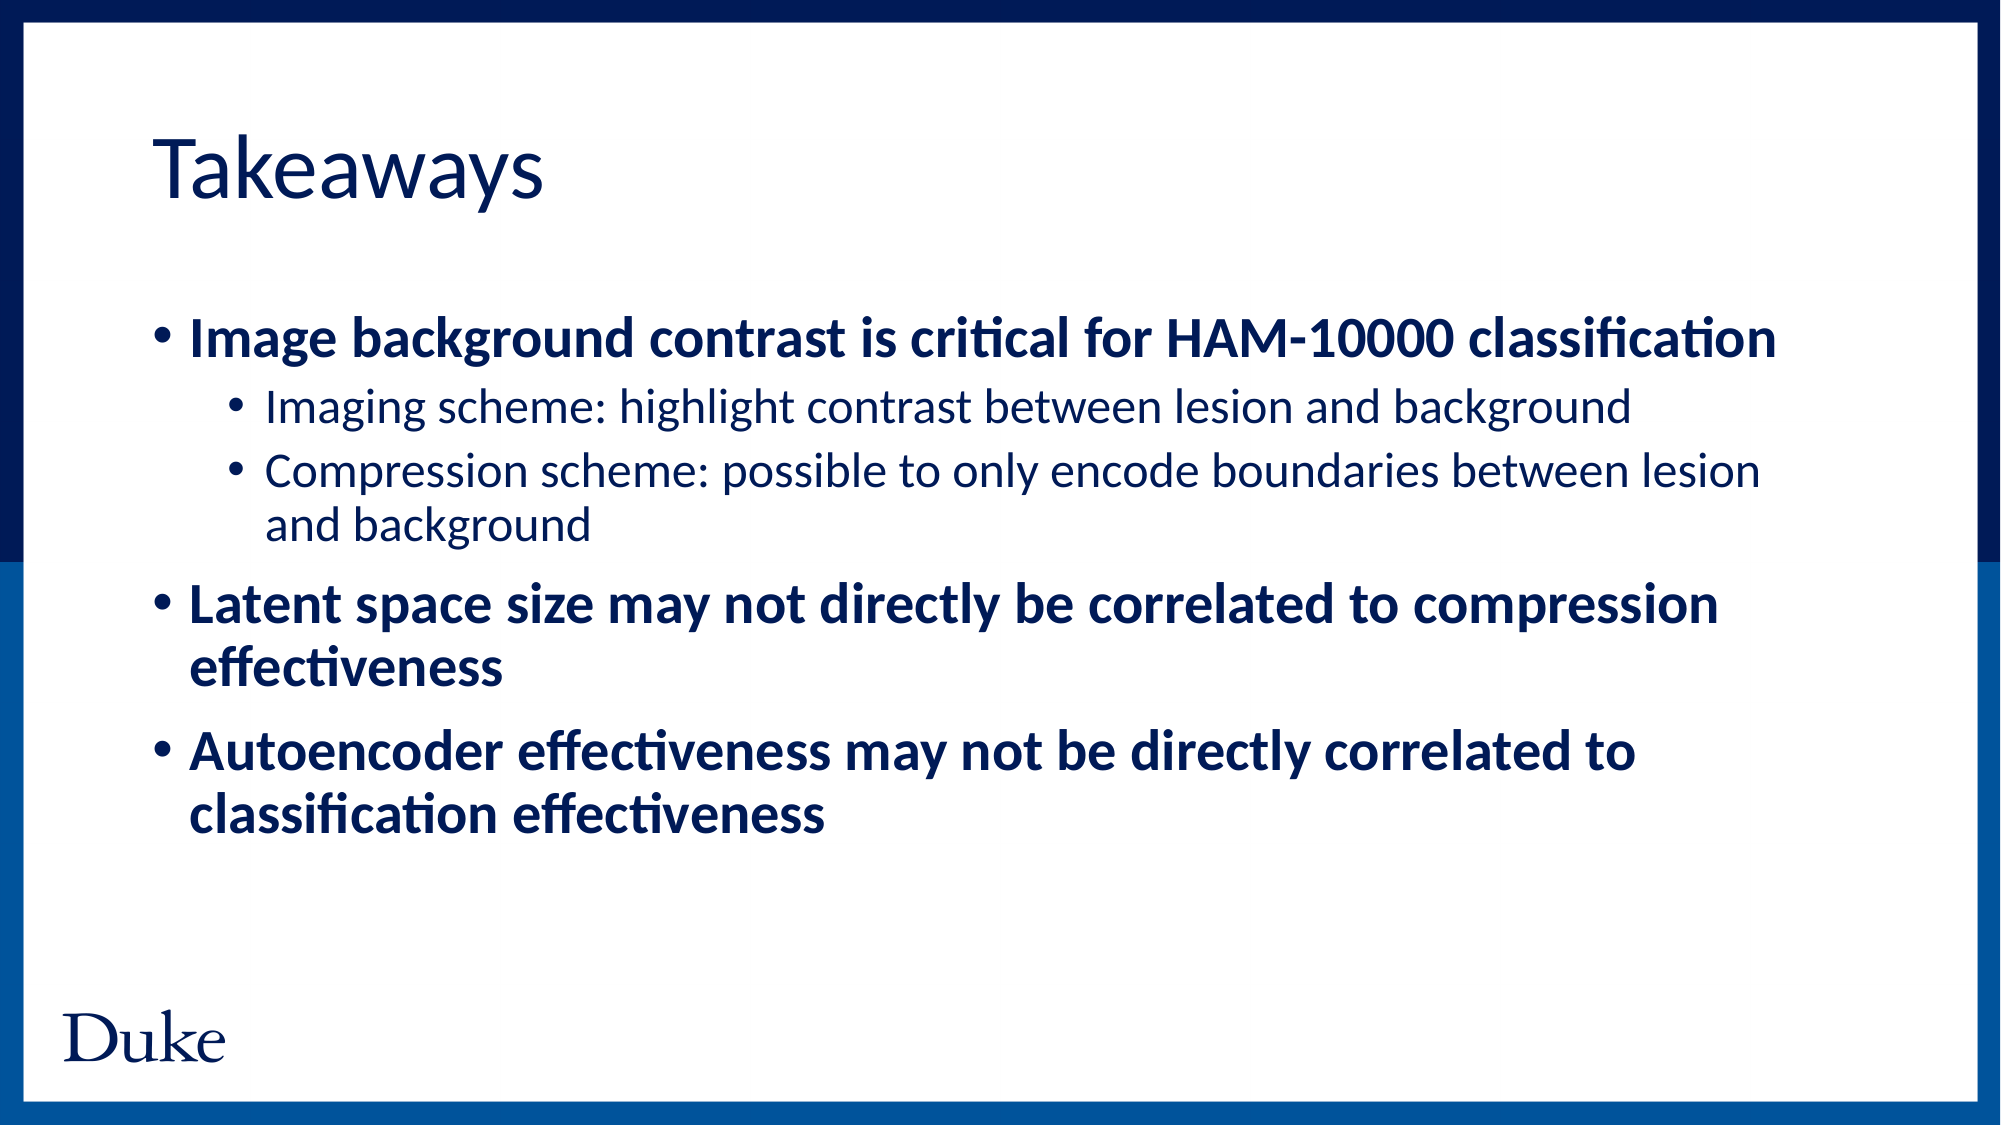

# Takeaways
Image background contrast is critical for HAM-10000 classification
Imaging scheme: highlight contrast between lesion and background
Compression scheme: possible to only encode boundaries between lesion and background
Latent space size may not directly be correlated to compression effectiveness
Autoencoder effectiveness may not be directly correlated to classification effectiveness